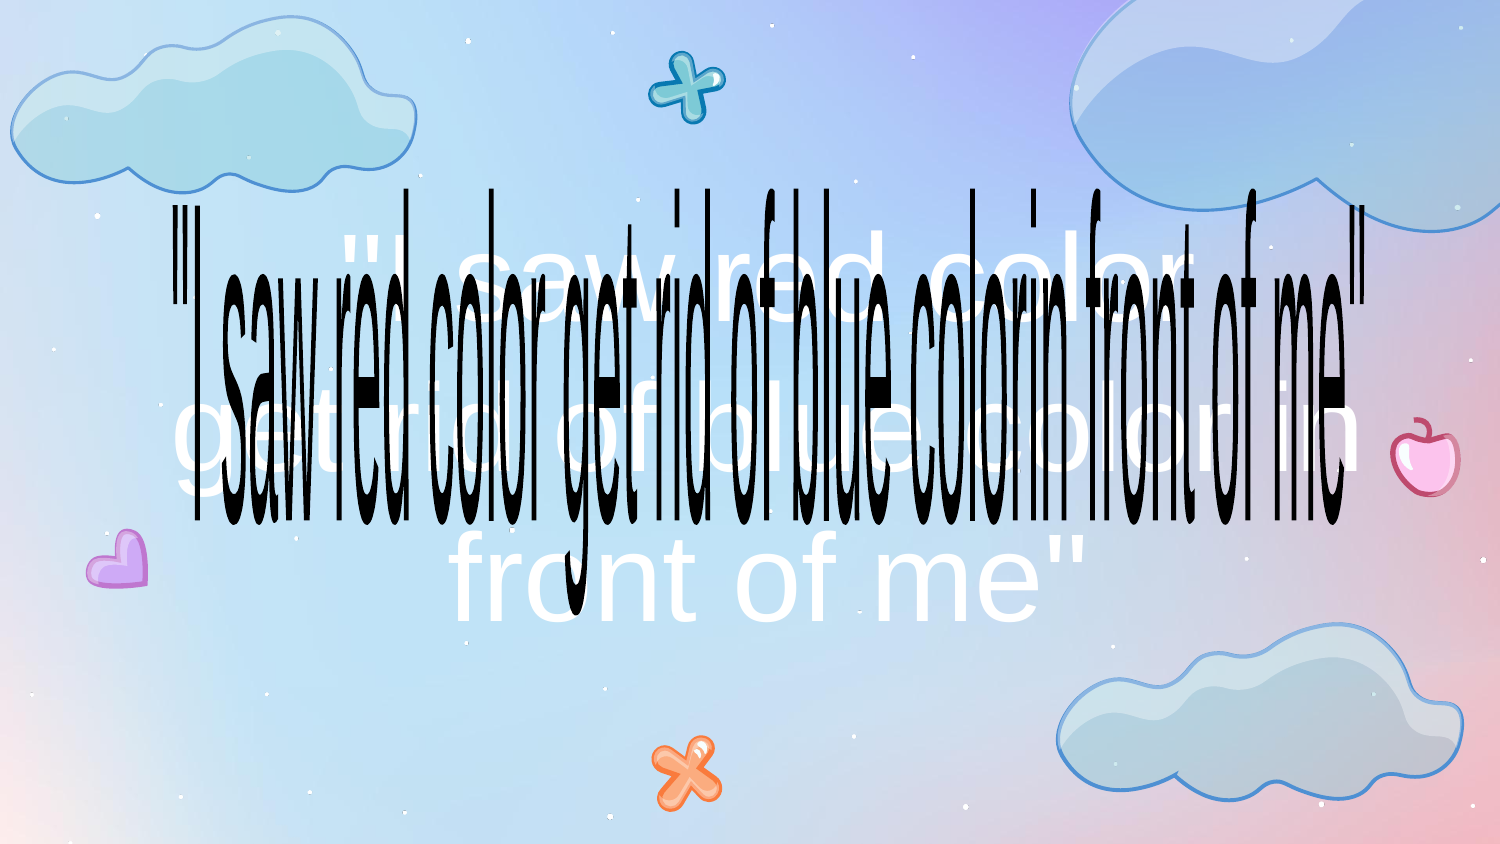

"I saw red color
get rid of blue color
in front of me"
# "I saw red color get rid of blue color in front of me"